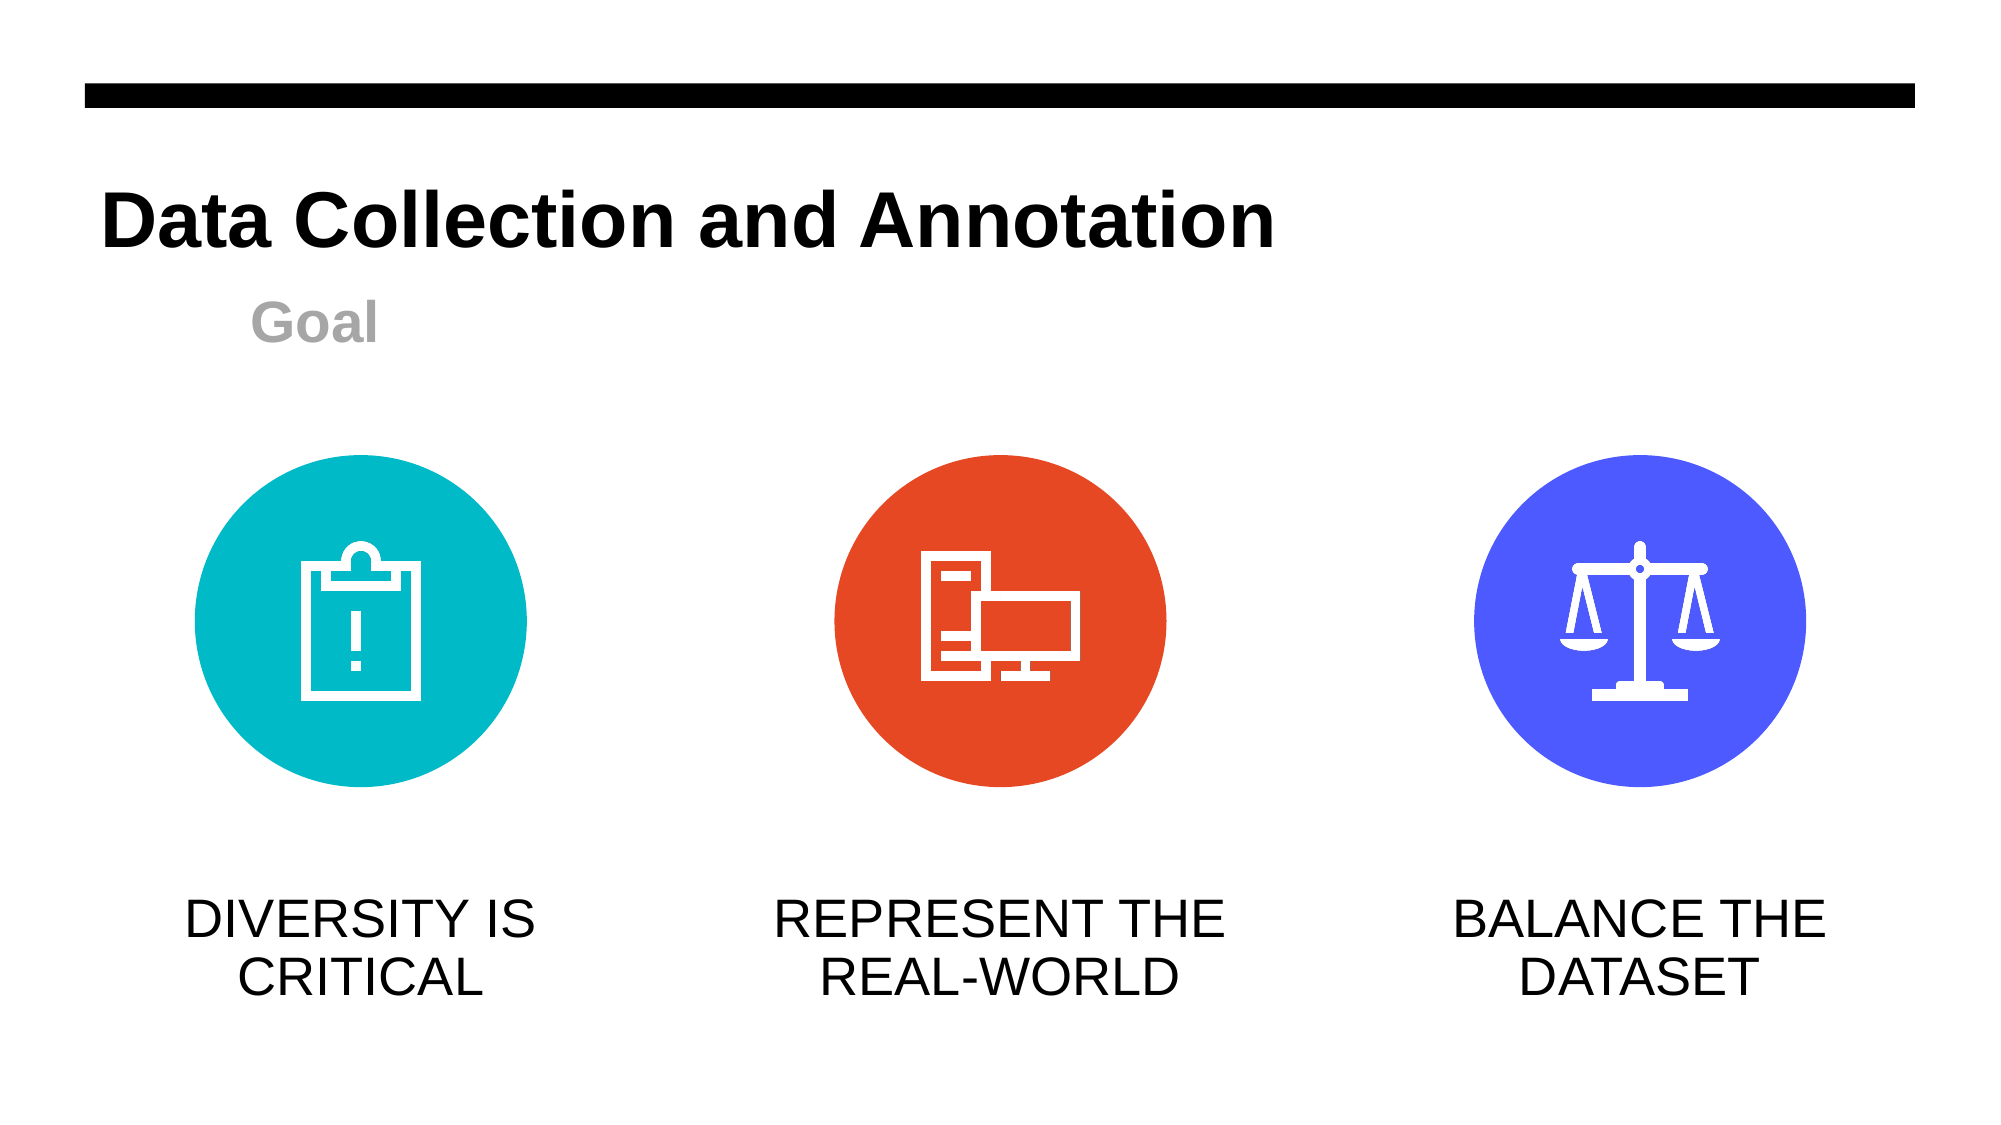

# Data Collection and Annotation Goal

Diversity is Critical
Represent the real-world
Balance the dataset